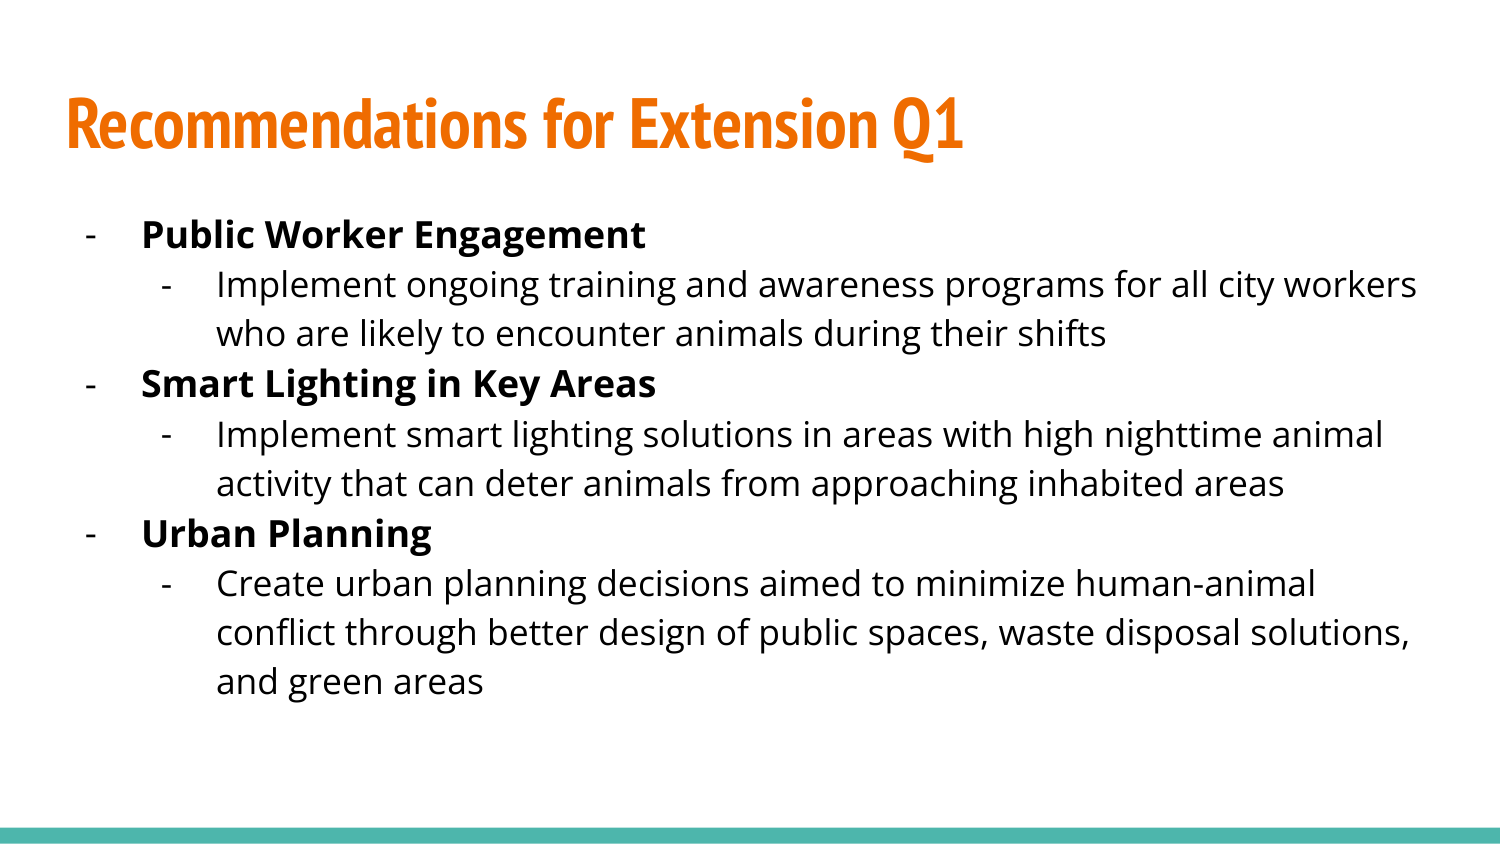

# Recommendations for Extension Q1
Public Worker Engagement
Implement ongoing training and awareness programs for all city workers who are likely to encounter animals during their shifts
Smart Lighting in Key Areas
Implement smart lighting solutions in areas with high nighttime animal activity that can deter animals from approaching inhabited areas
Urban Planning
Create urban planning decisions aimed to minimize human-animal conflict through better design of public spaces, waste disposal solutions, and green areas